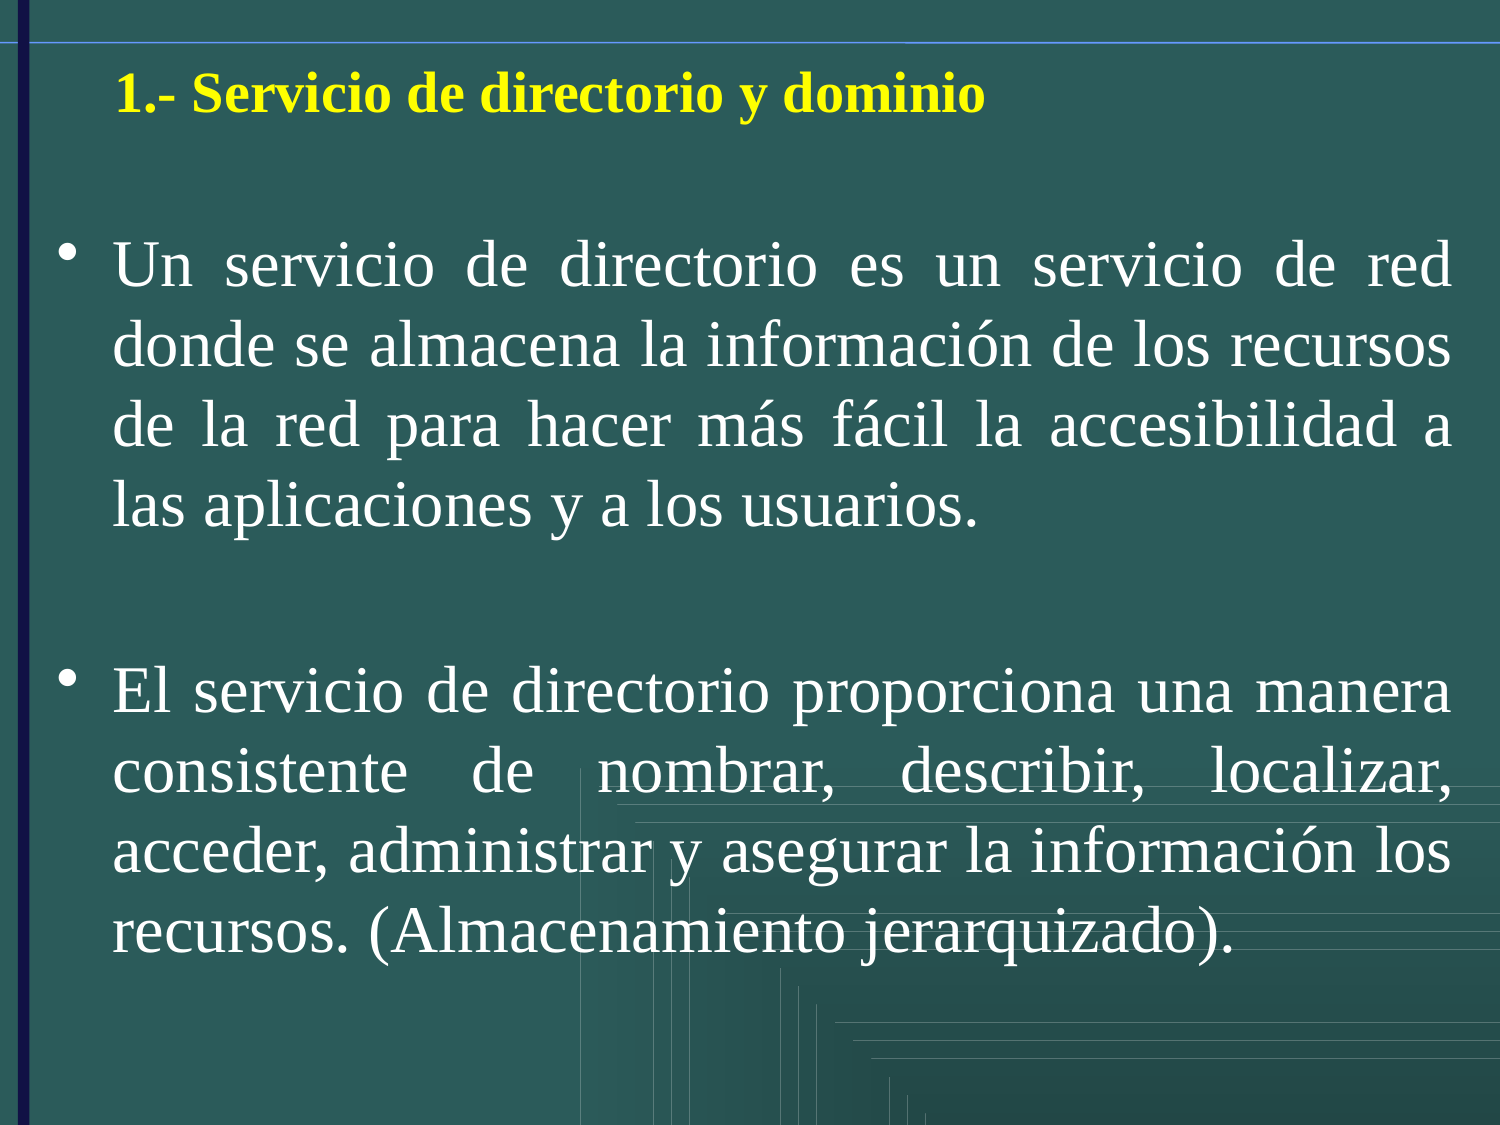

1.- Servicio de directorio y dominio

Un servicio de directorio es un servicio de red donde se almacena la información de los recursos de la red para hacer más fácil la accesibilidad a las aplicaciones y a los usuarios.

El servicio de directorio proporciona una manera consistente de nombrar, describir, localizar, acceder, administrar y asegurar la información los recursos. (Almacenamiento jerarquizado).